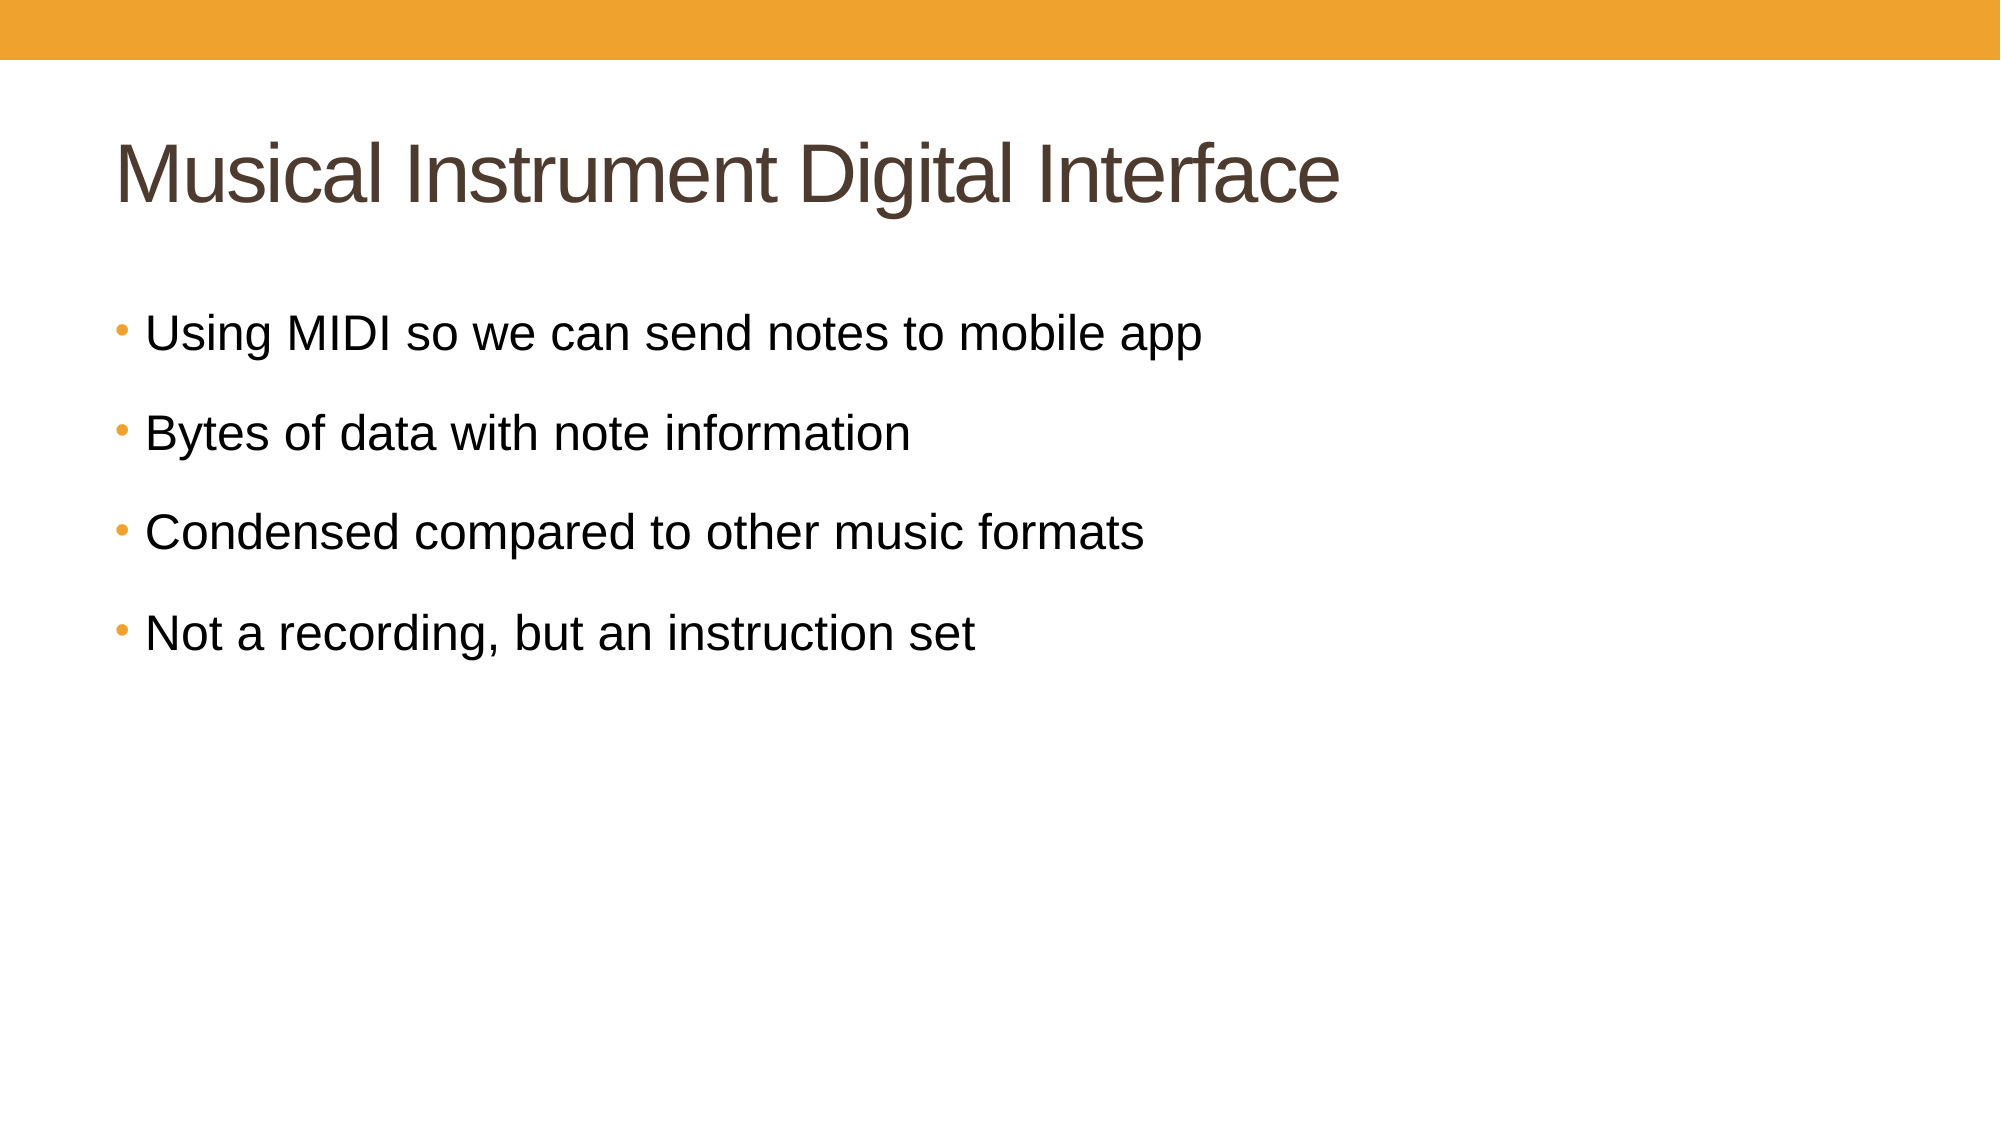

# Musical Instrument Digital Interface
Using MIDI so we can send notes to mobile app
Bytes of data with note information
Condensed compared to other music formats
Not a recording, but an instruction set